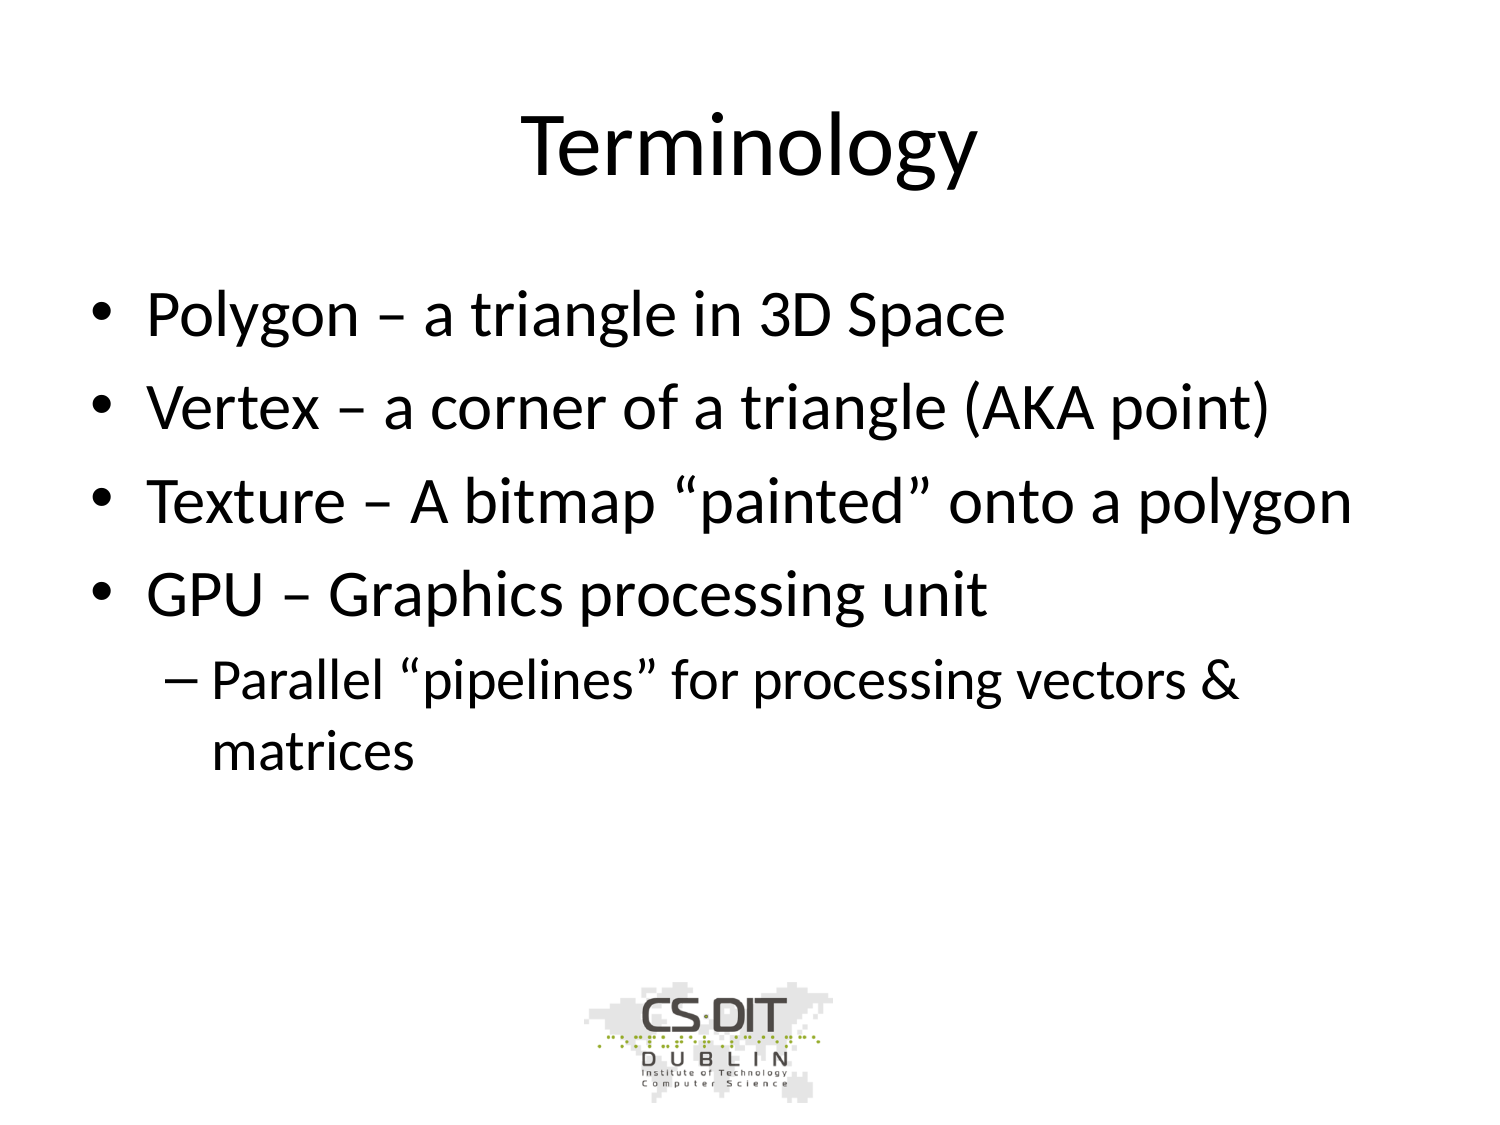

# Terminology
Polygon – a triangle in 3D Space
Vertex – a corner of a triangle (AKA point)
Texture – A bitmap “painted” onto a polygon
GPU – Graphics processing unit
Parallel “pipelines” for processing vectors & matrices